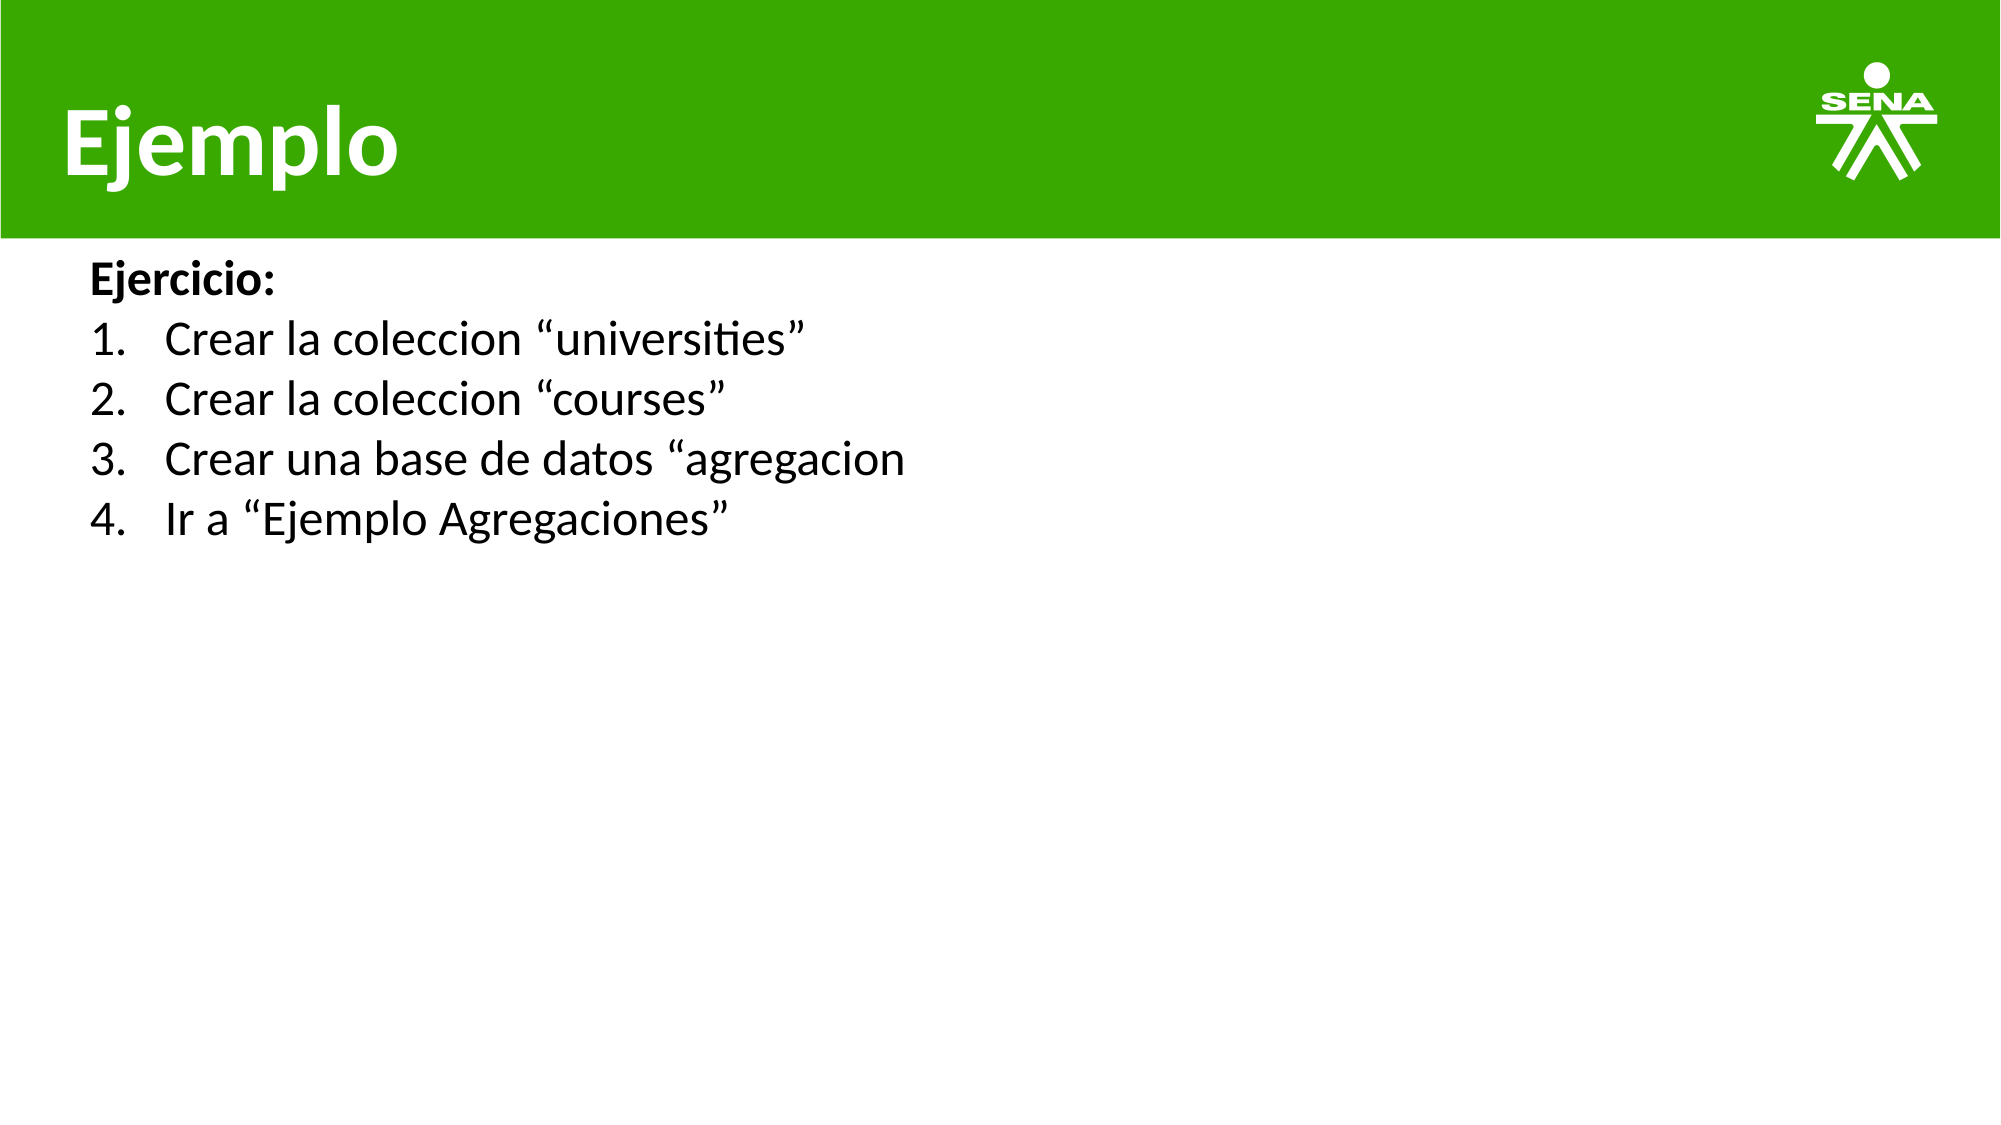

# Ejemplo
Ejercicio:
Crear la coleccion “universities”
Crear la coleccion “courses”
Crear una base de datos “agregacion
Ir a “Ejemplo Agregaciones”